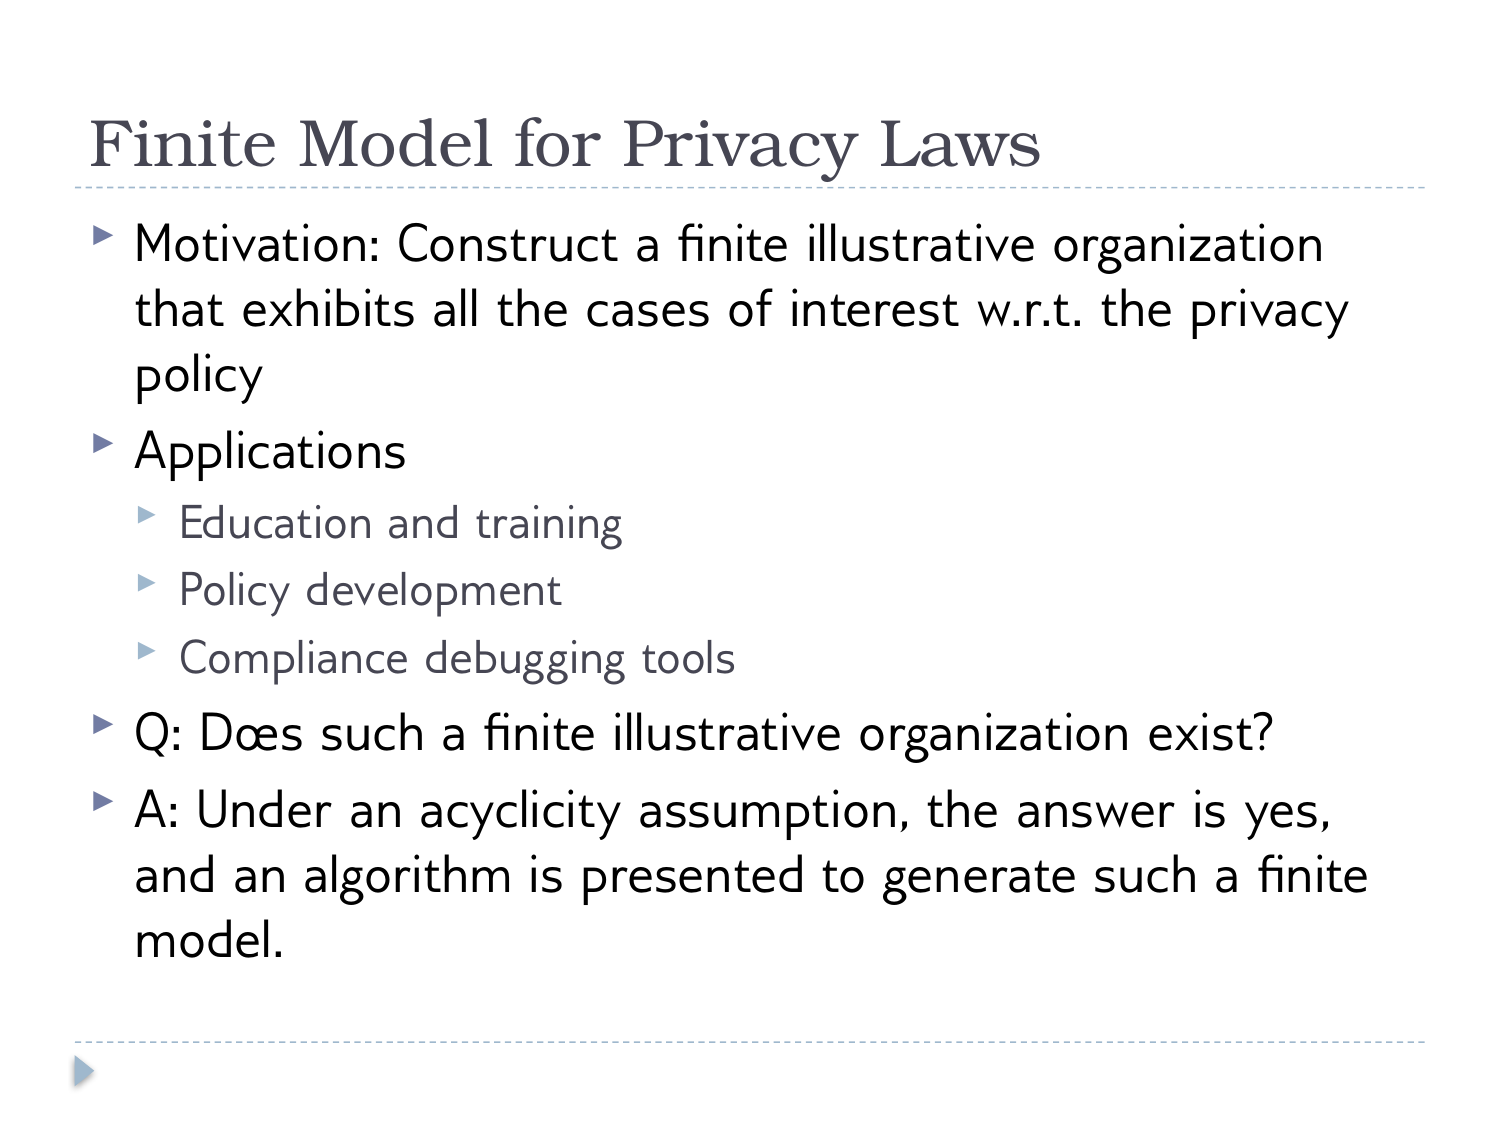

# Finite Model for Privacy Laws
Motivation: Construct a finite illustrative organization that exhibits all the cases of interest w.r.t. the privacy policy
Applications
Education and training
Policy development
Compliance debugging tools
Q: Does such a finite illustrative organization exist?
A: Under an acyclicity assumption, the answer is yes, and an algorithm is presented to generate such a finite model.